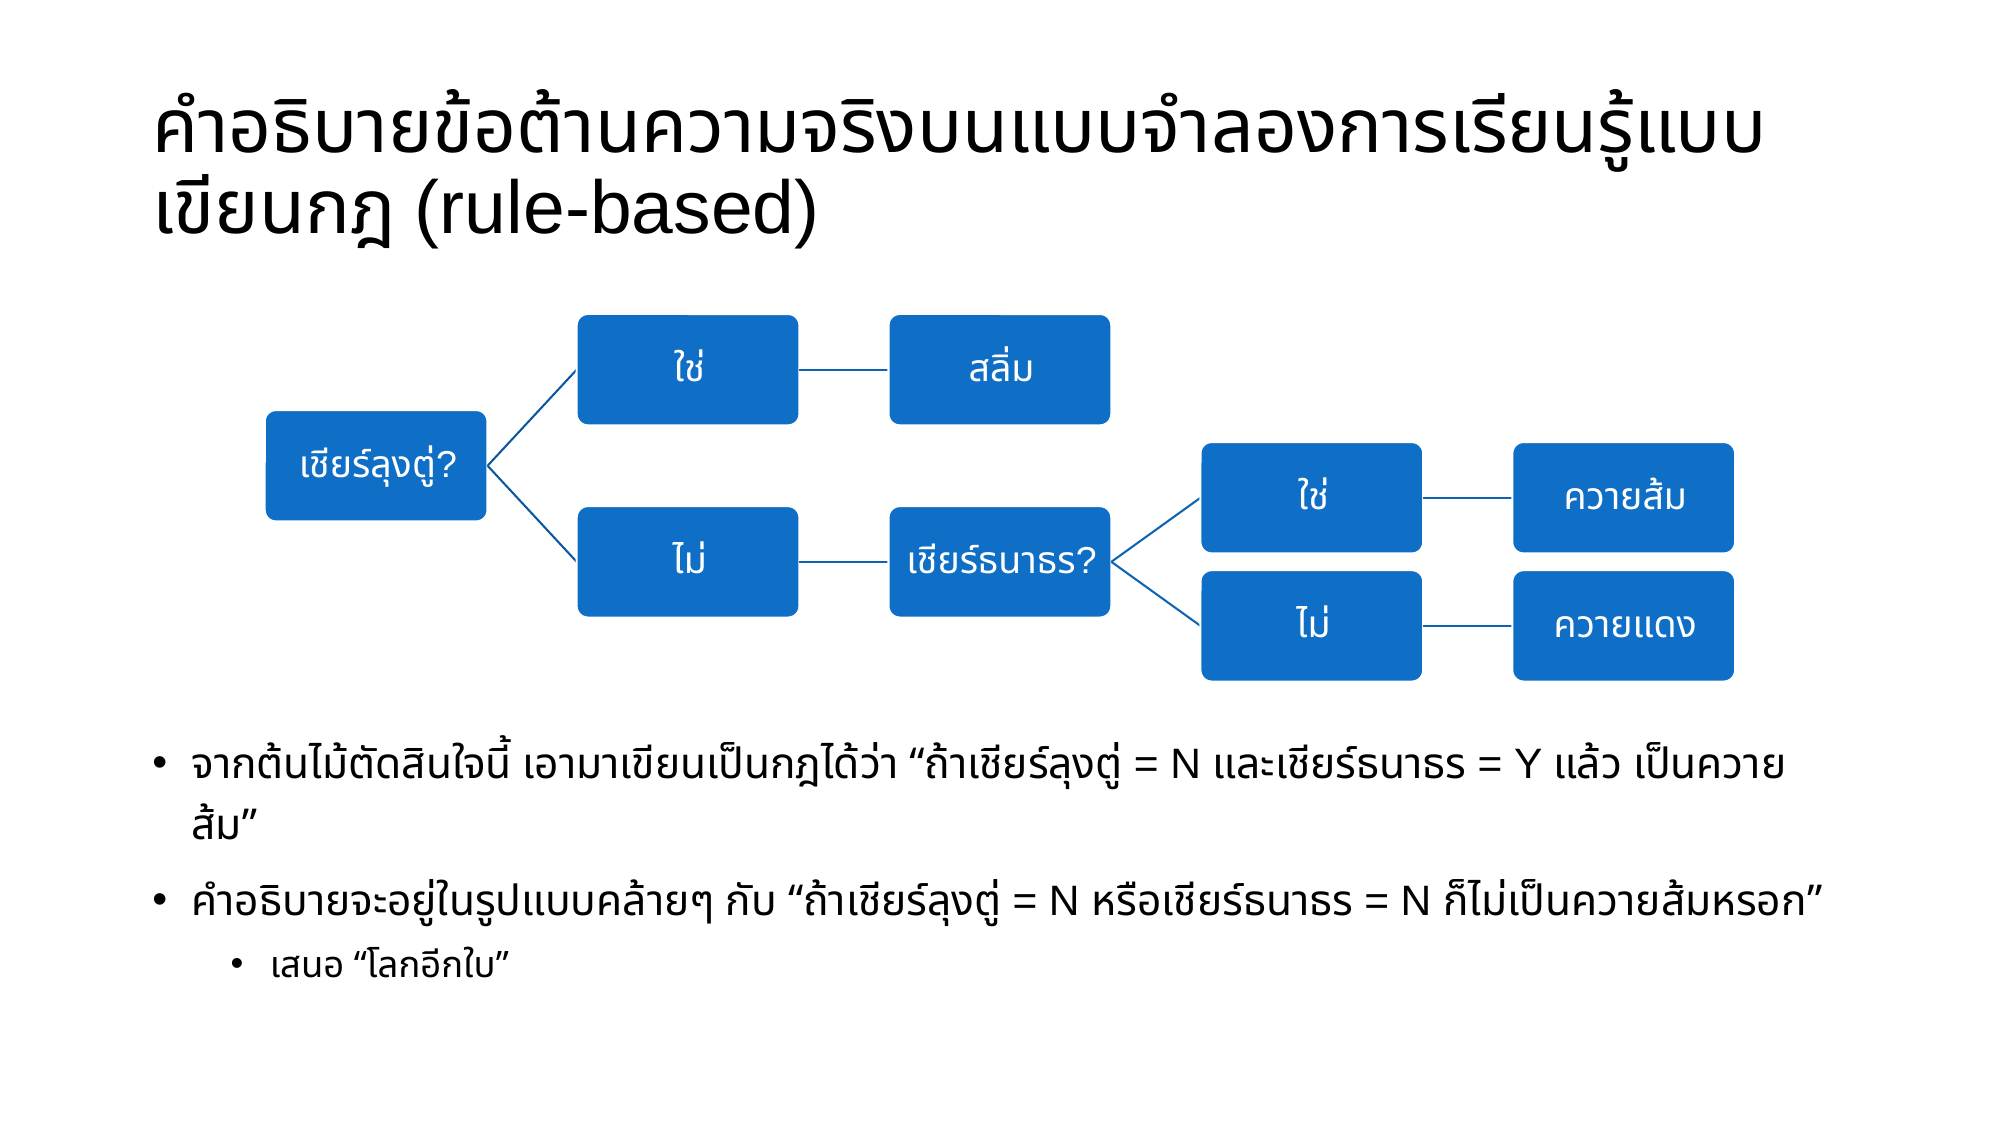

# คำอธิบายข้อต้านความจริงบนแบบจำลองการเรียนรู้แบบเขียนกฎ (rule-based)
เชียร์ลุงตู่?

ใช่

สลิ่ม

ไม่

เชียร์ธนาธร?

ใช่

ควายส้ม

ไม่

ควายแดง
จากต้นไม้ตัดสินใจนี้ เอามาเขียนเป็นกฎได้ว่า “ถ้าเชียร์ลุงตู่ = N และเชียร์ธนาธร = Y แล้ว เป็นควายส้ม”
คำอธิบายจะอยู่ในรูปแบบคล้ายๆ กับ “ถ้าเชียร์ลุงตู่ = N หรือเชียร์ธนาธร = N ก็ไม่เป็นควายส้มหรอก”
เสนอ “โลกอีกใบ”